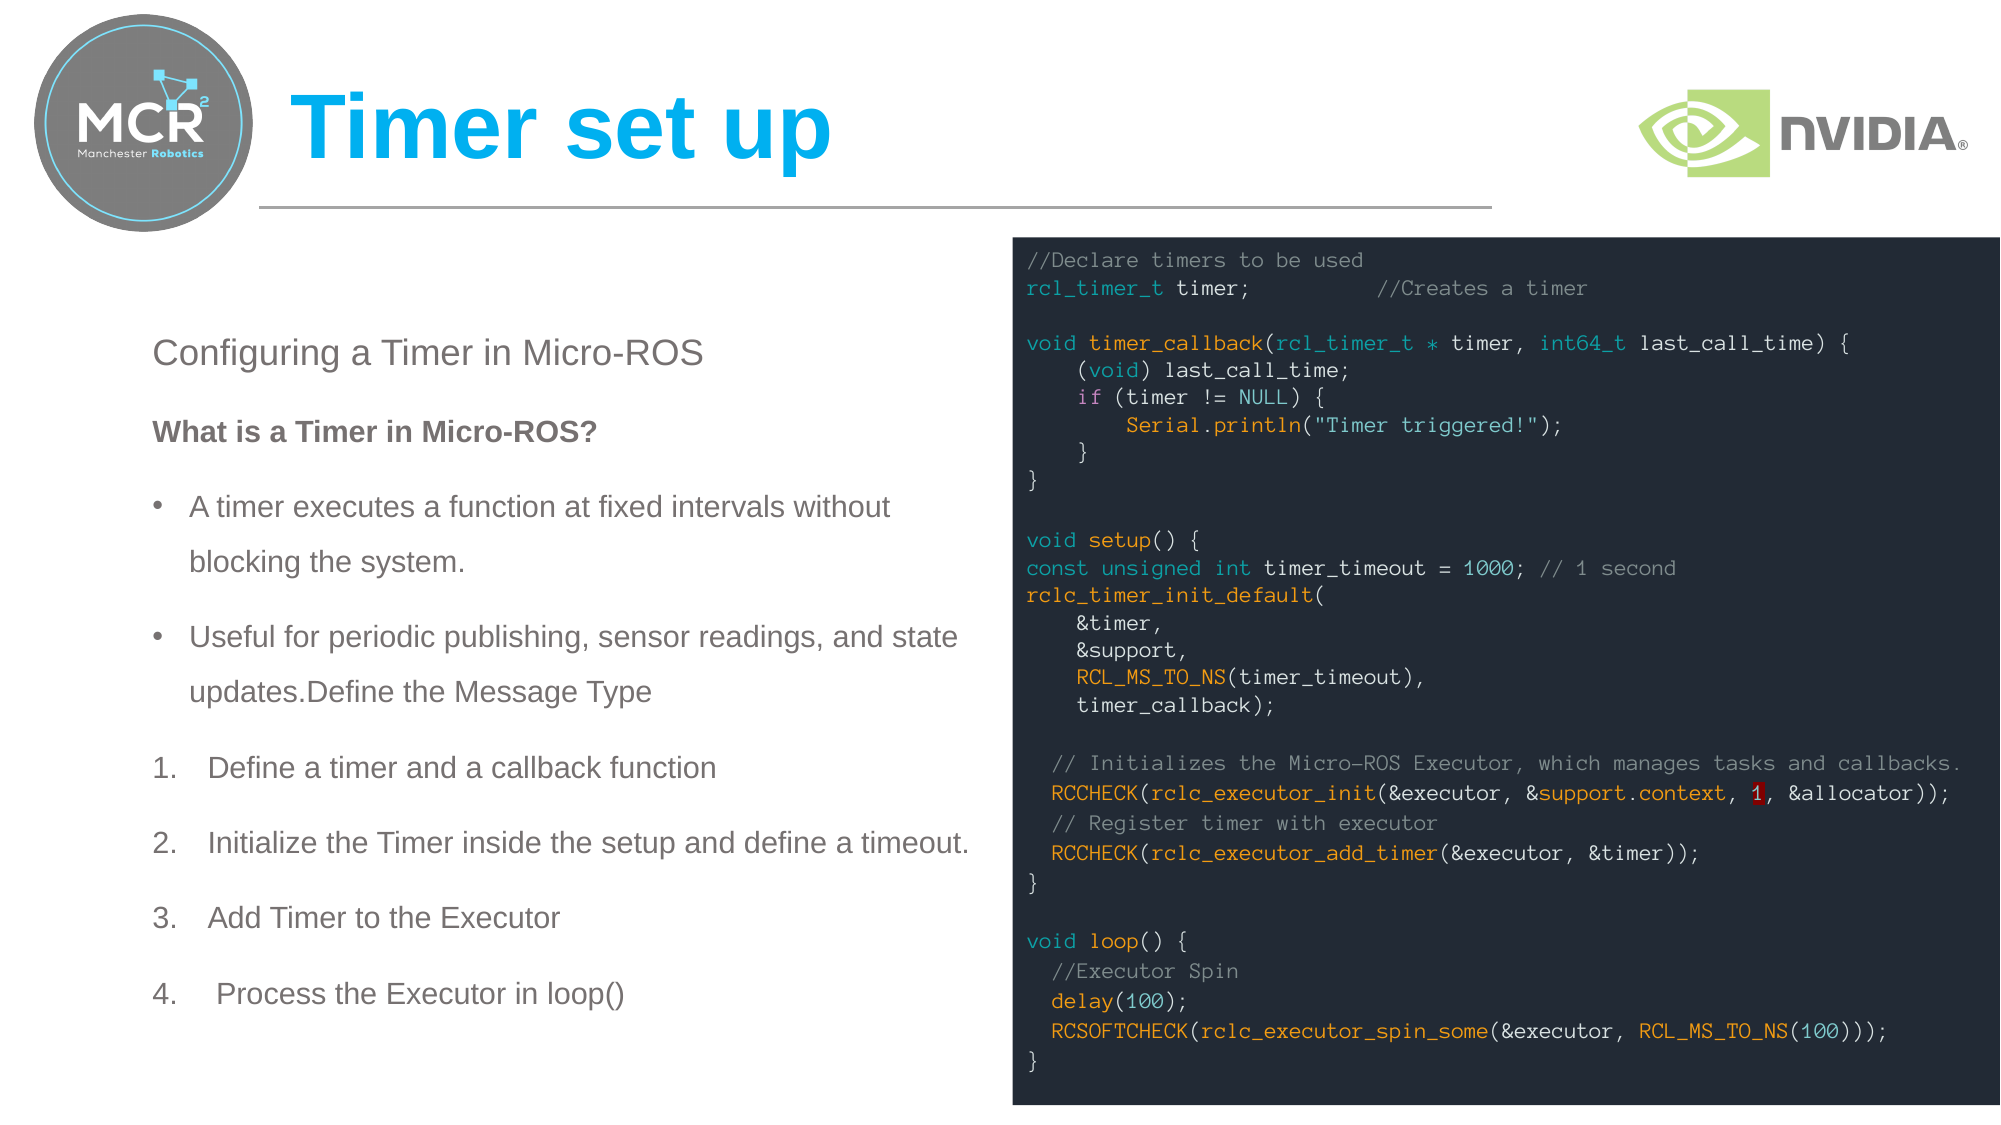

# Timer set up
//Declare timers to be used
rcl_timer_t timer;          //Creates a timer

void timer_callback(rcl_timer_t * timer, int64_t last_call_time) {
    (void) last_call_time;
    if (timer != NULL) {
        Serial.println("Timer triggered!");
    }
}

void setup() {
const unsigned int timer_timeout = 1000; // 1 second
rclc_timer_init_default(
    &timer,
    &support,
    RCL_MS_TO_NS(timer_timeout),
    timer_callback);

  // Initializes the Micro-ROS Executor, which manages tasks and callbacks.
  RCCHECK(rclc_executor_init(&executor, &support.context, 1, &allocator));
  // Register timer with executor
  RCCHECK(rclc_executor_add_timer(&executor, &timer));
}

void loop() {
  //Executor Spin
  delay(100);
  RCSOFTCHECK(rclc_executor_spin_some(&executor, RCL_MS_TO_NS(100)));
}

Configuring a Timer in Micro-ROS
What is a Timer in Micro-ROS?
A timer executes a function at fixed intervals without blocking the system.
Useful for periodic publishing, sensor readings, and state updates.Define the Message Type
Define a timer and a callback function
Initialize the Timer inside the setup and define a timeout.
Add Timer to the Executor
 Process the Executor in loop()